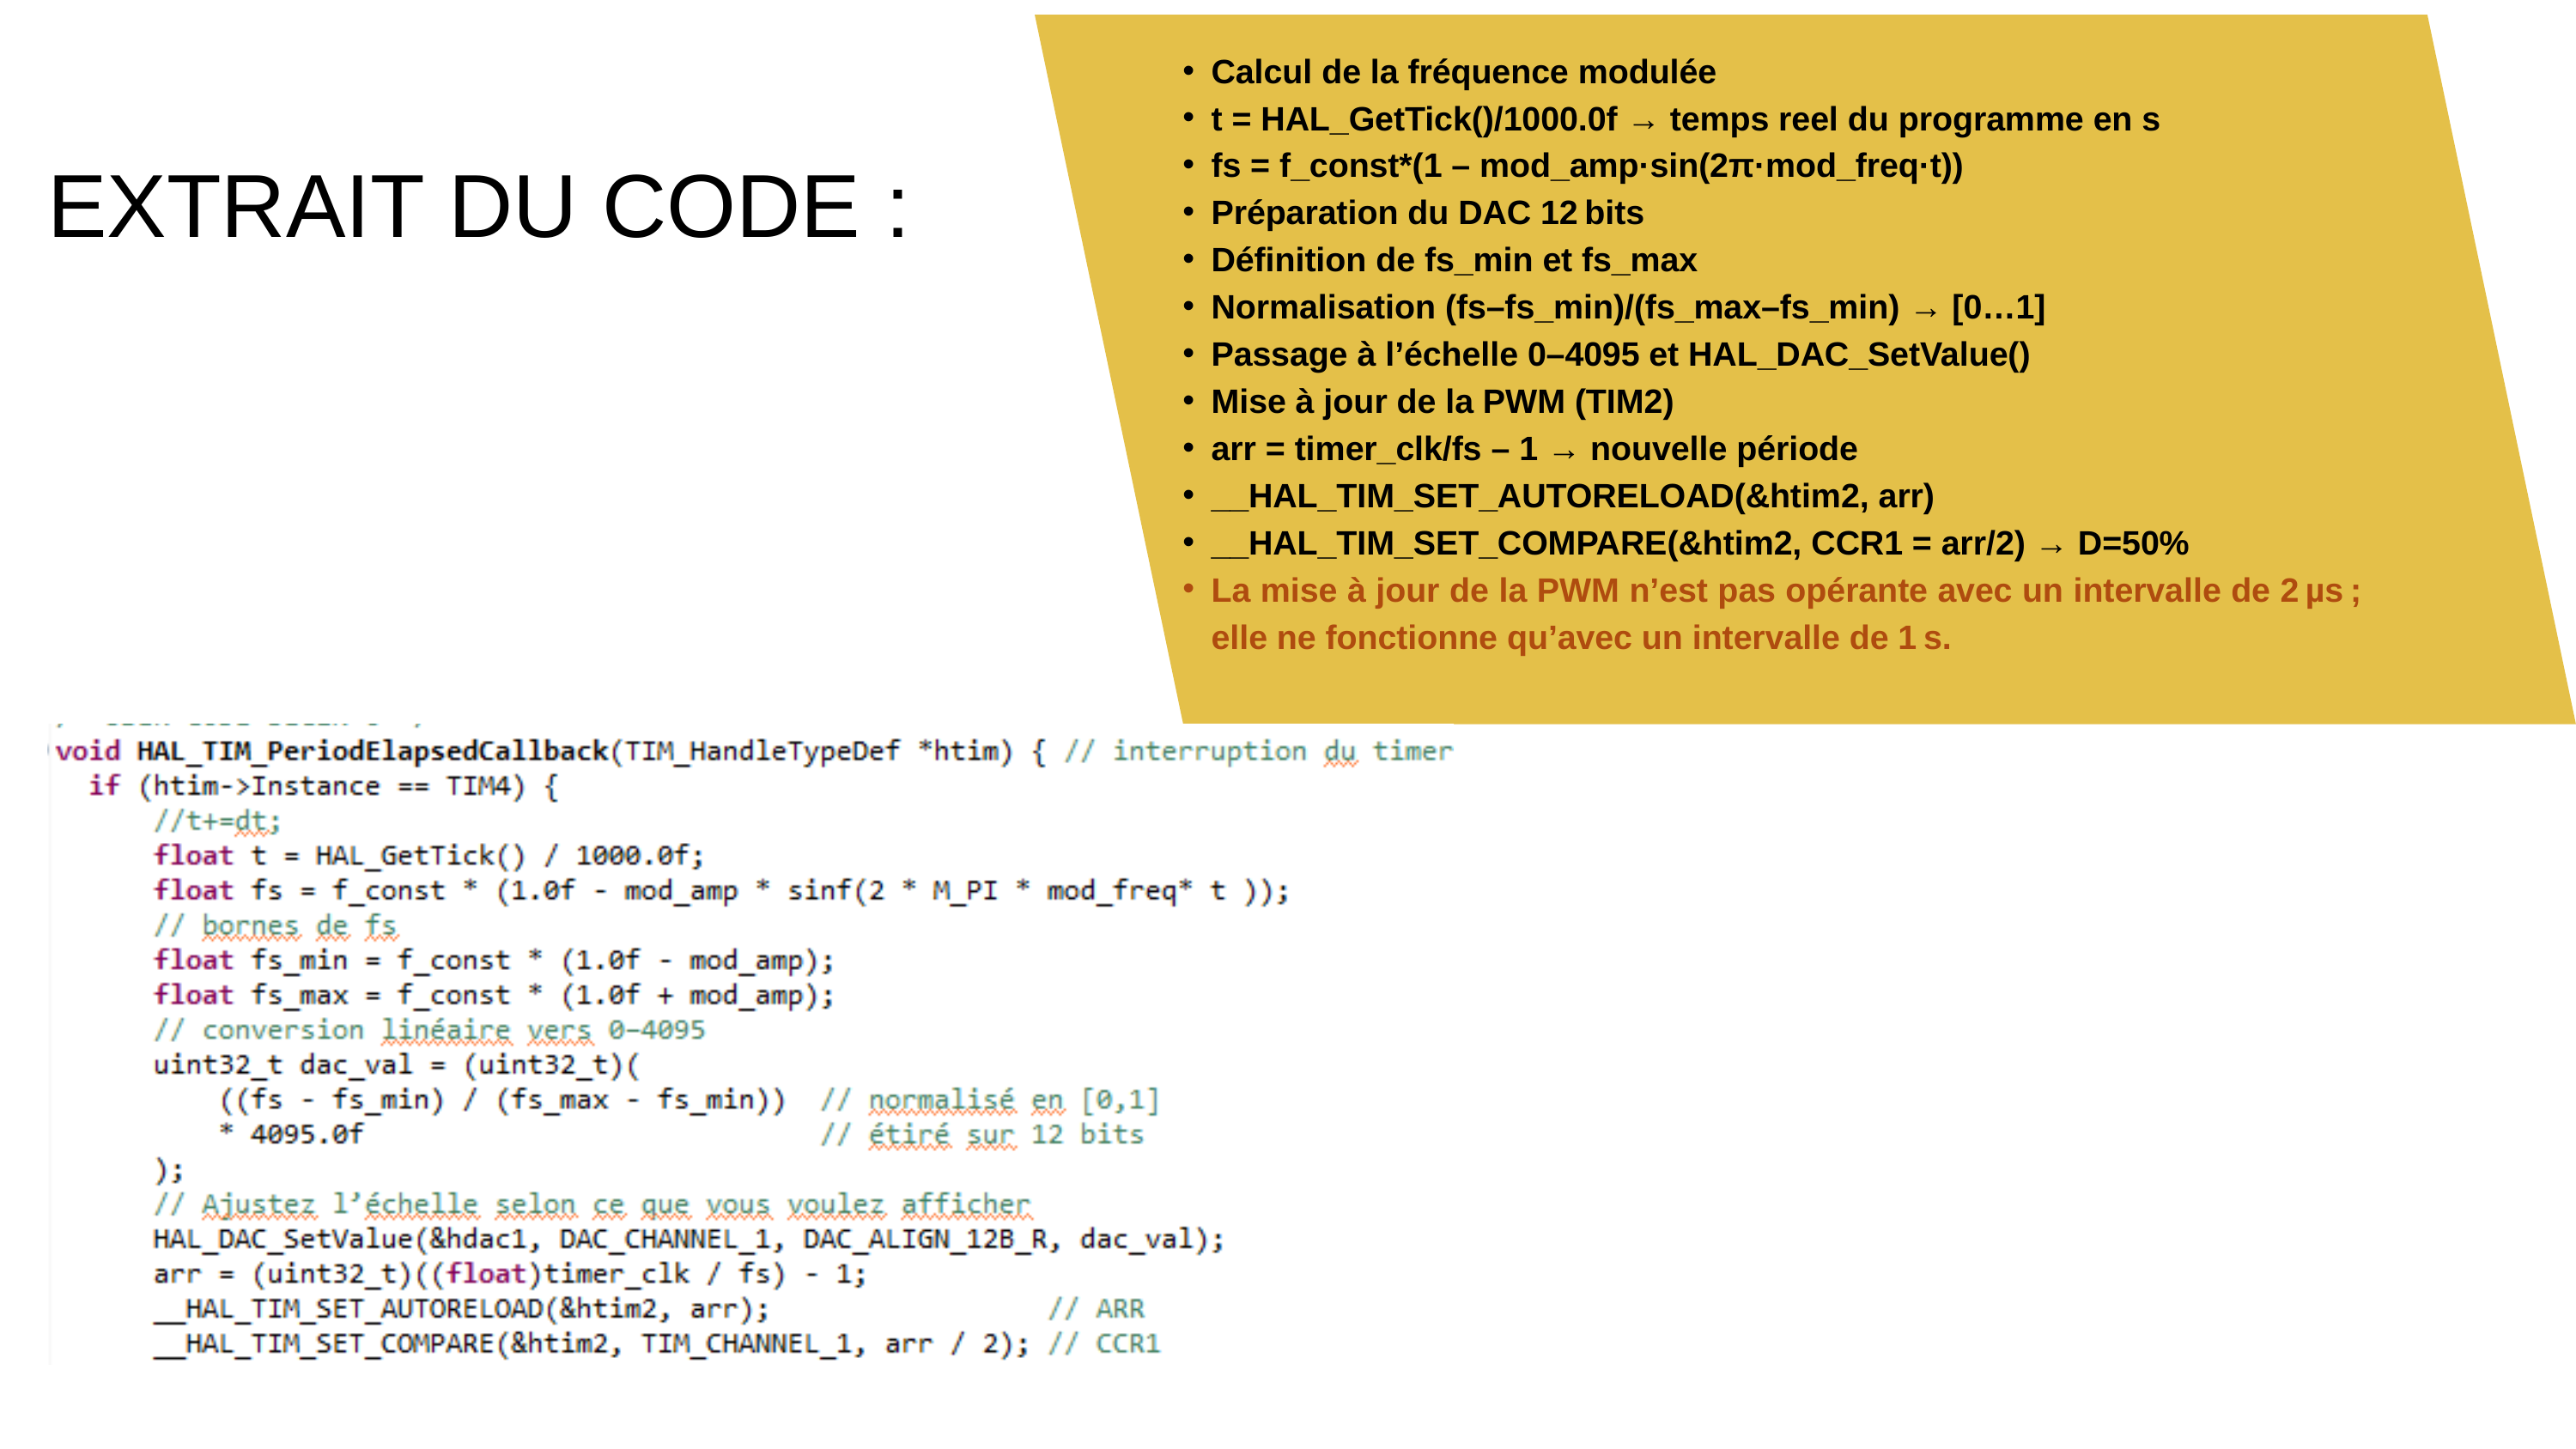

Calcul de la fréquence modulée
t = HAL_GetTick()/1000.0f → temps reel du programme en s
fs = f_const*(1 – mod_amp·sin(2π·mod_freq·t))
Préparation du DAC 12 bits
Définition de fs_min et fs_max
Normalisation (fs–fs_min)/(fs_max–fs_min) → [0…1]
Passage à l’échelle 0–4095 et HAL_DAC_SetValue()
Mise à jour de la PWM (TIM2)
arr = timer_clk/fs – 1 → nouvelle période
__HAL_TIM_SET_AUTORELOAD(&htim2, arr)
__HAL_TIM_SET_COMPARE(&htim2, CCR1 = arr/2) → D=50%
La mise à jour de la PWM n’est pas opérante avec un intervalle de 2 µs ; elle ne fonctionne qu’avec un intervalle de 1 s.

EXTRAIT DU CODE :